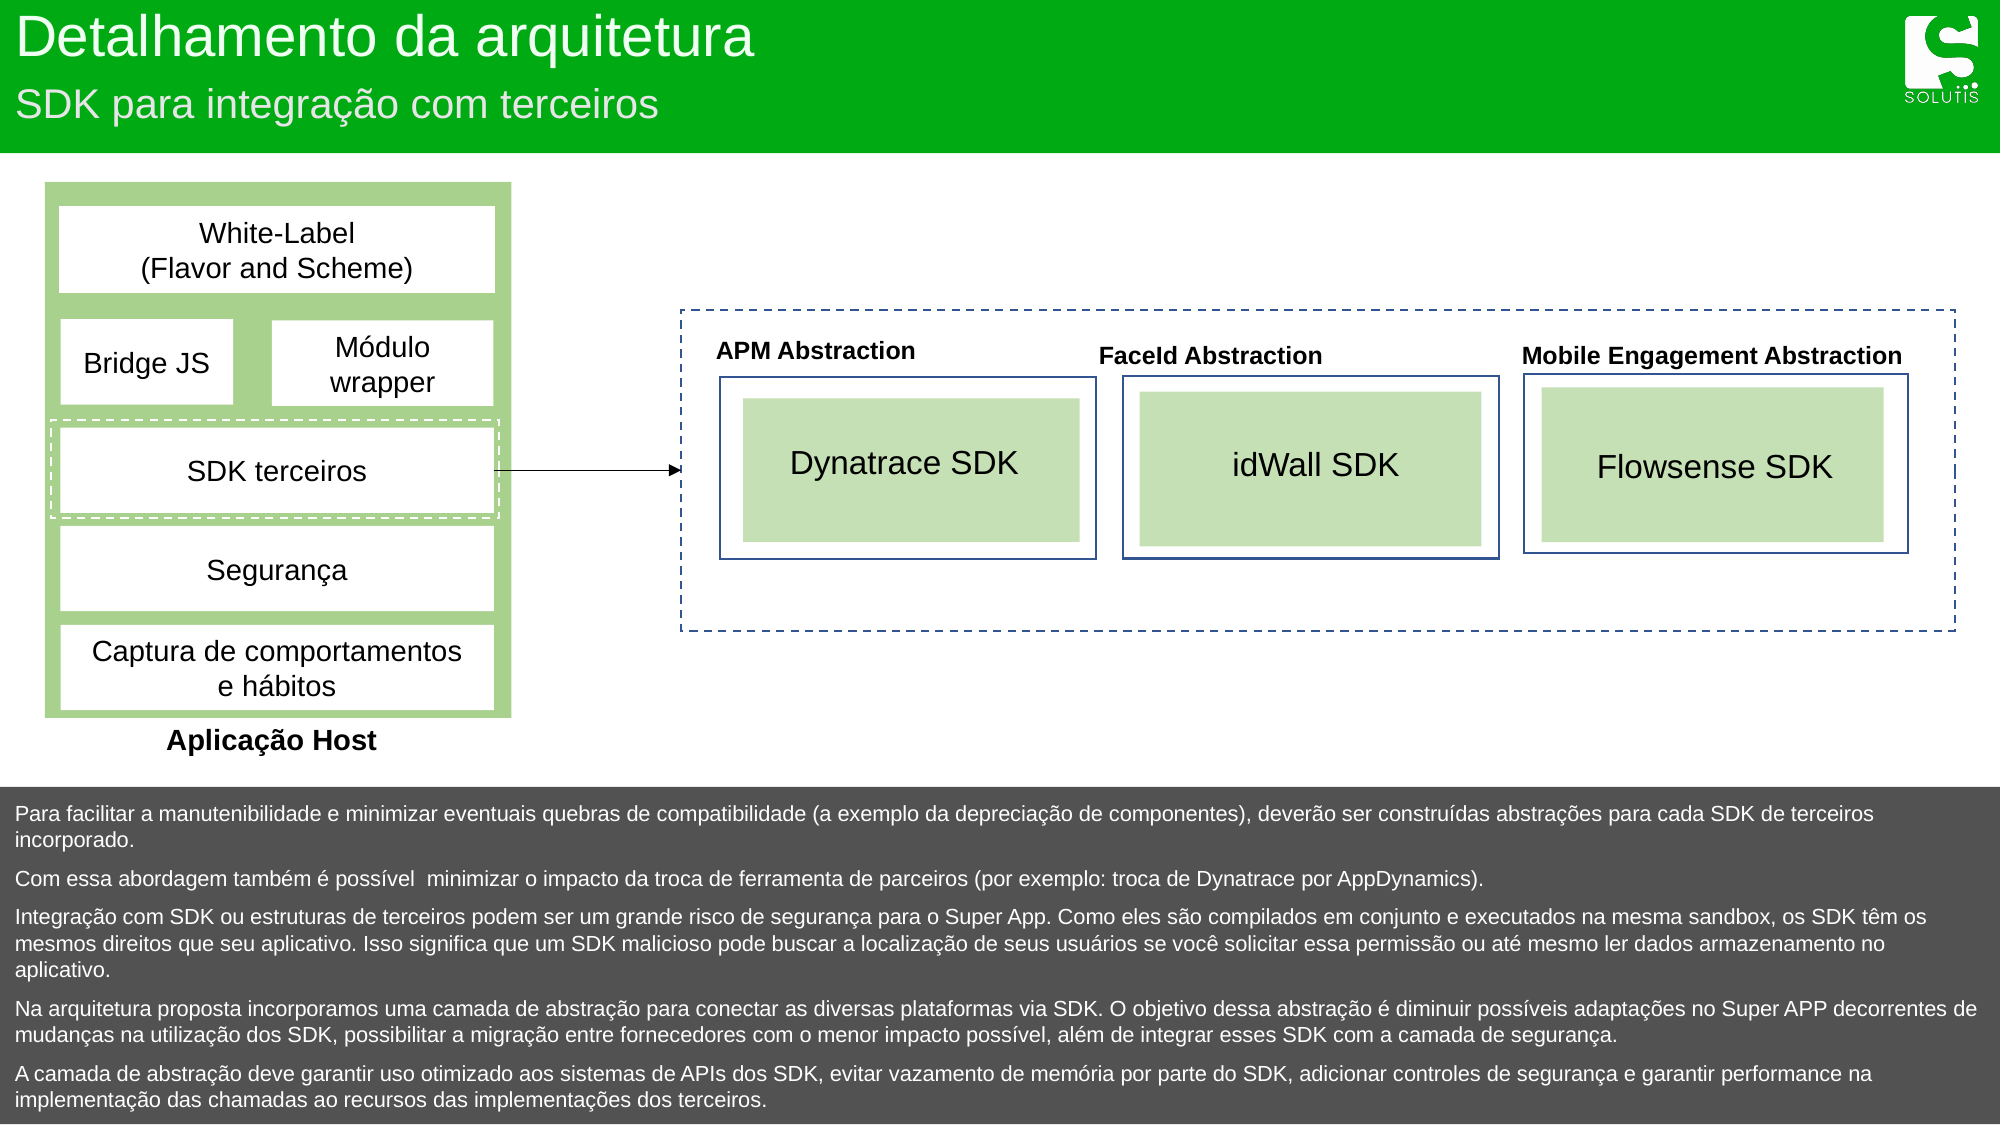

# Detalhamento da arquitetura
SDK para integração com terceiros

White-Label
(Flavor and Scheme)

SDK
Bridge JS
Módulo wrapper
APM Abstraction

Dynatrace SDK
FaceId Abstraction

Mobile Engagement Abstraction

SDK terceiros
idWall SDK
Flowsense SDK
Segurança
Captura de comportamentos
e hábitos
Aplicação Host
Para facilitar a manutenibilidade e minimizar eventuais quebras de compatibilidade (a exemplo da depreciação de componentes), deverão ser construídas abstrações para cada SDK de terceiros incorporado.
Com essa abordagem também é possível  minimizar o impacto da troca de ferramenta de parceiros (por exemplo: troca de Dynatrace por AppDynamics).
Integração com SDK ou estruturas de terceiros podem ser um grande risco de segurança para o Super App. Como eles são compilados em conjunto e executados na mesma sandbox, os SDK têm os mesmos direitos que seu aplicativo. Isso significa que um SDK malicioso pode buscar a localização de seus usuários se você solicitar essa permissão ou até mesmo ler dados armazenamento no aplicativo.
Na arquitetura proposta incorporamos uma camada de abstração para conectar as diversas plataformas via SDK. O objetivo dessa abstração é diminuir possíveis adaptações no Super APP decorrentes de mudanças na utilização dos SDK, possibilitar a migração entre fornecedores com o menor impacto possível, além de integrar esses SDK com a camada de segurança.
A camada de abstração deve garantir uso otimizado aos sistemas de APIs dos SDK, evitar vazamento de memória por parte do SDK, adicionar controles de segurança e garantir performance na implementação das chamadas ao recursos das implementações dos terceiros.